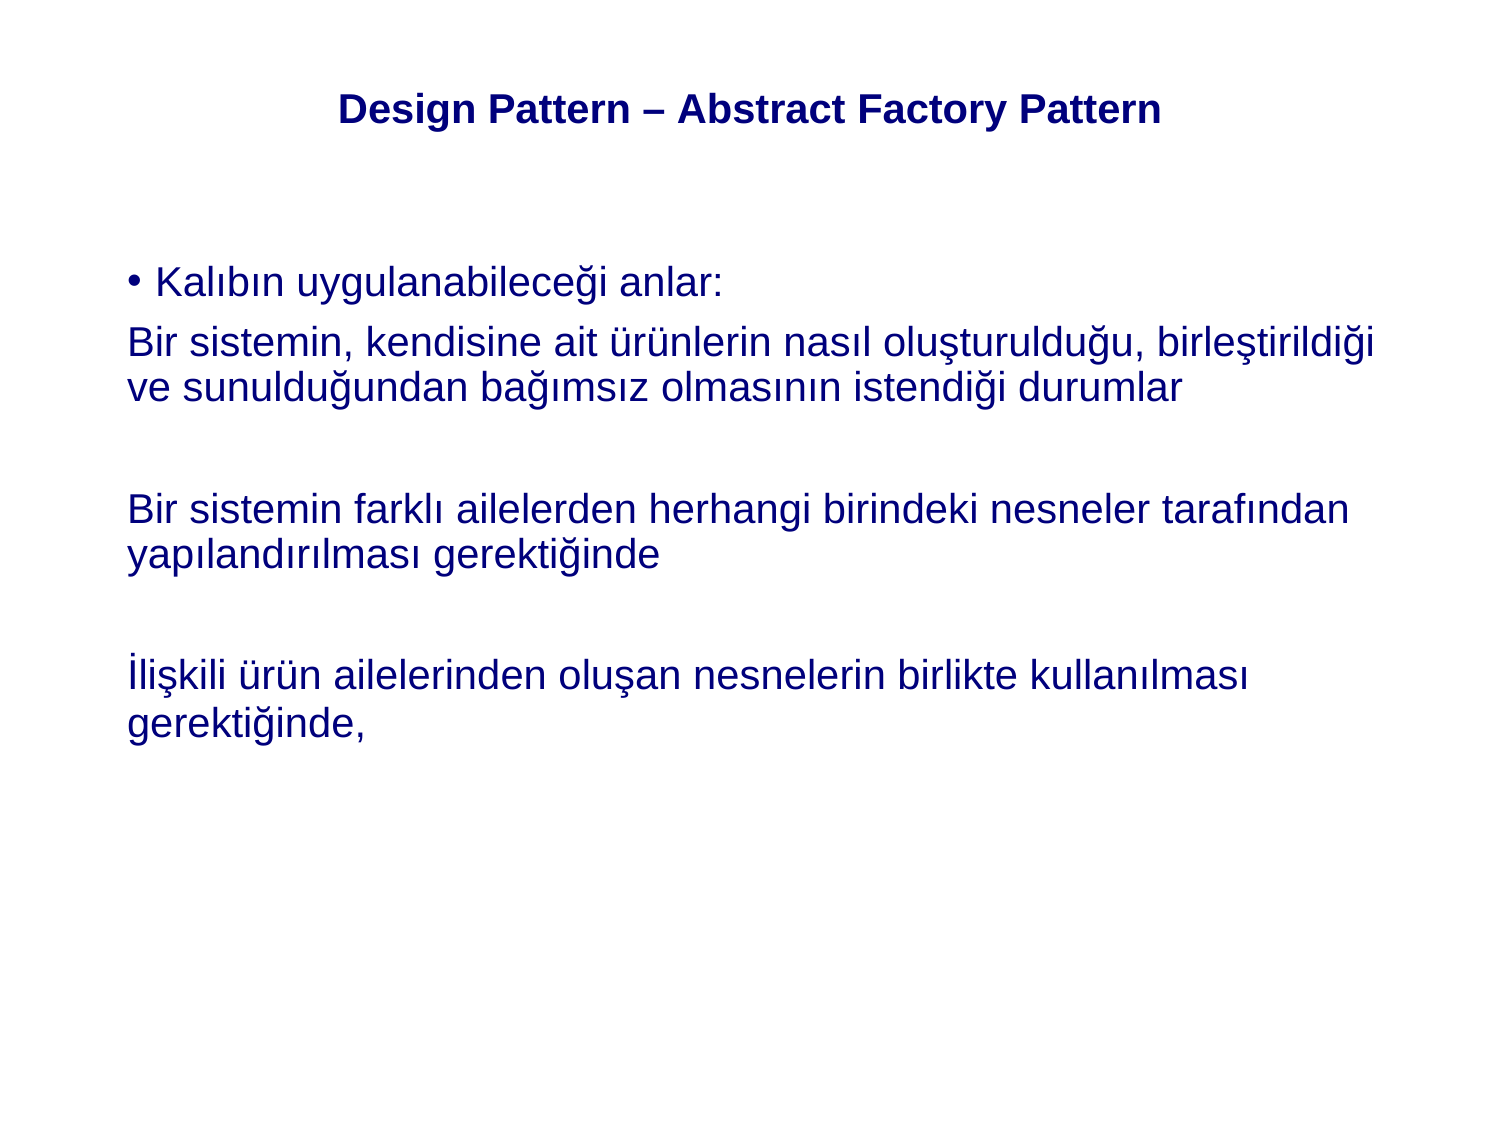

# Design Pattern – Abstract Factory Pattern

Kalıbın uygulanabileceği anlar:
Bir sistemin, kendisine ait ürünlerin nasıl oluşturulduğu, birleştirildiği ve sunulduğundan bağımsız olmasının istendiği durumlar

Bir sistemin farklı ailelerden herhangi birindeki nesneler tarafından yapılandırılması gerektiğinde

İlişkili ürün ailelerinden oluşan nesnelerin birlikte kullanılması gerektiğinde,